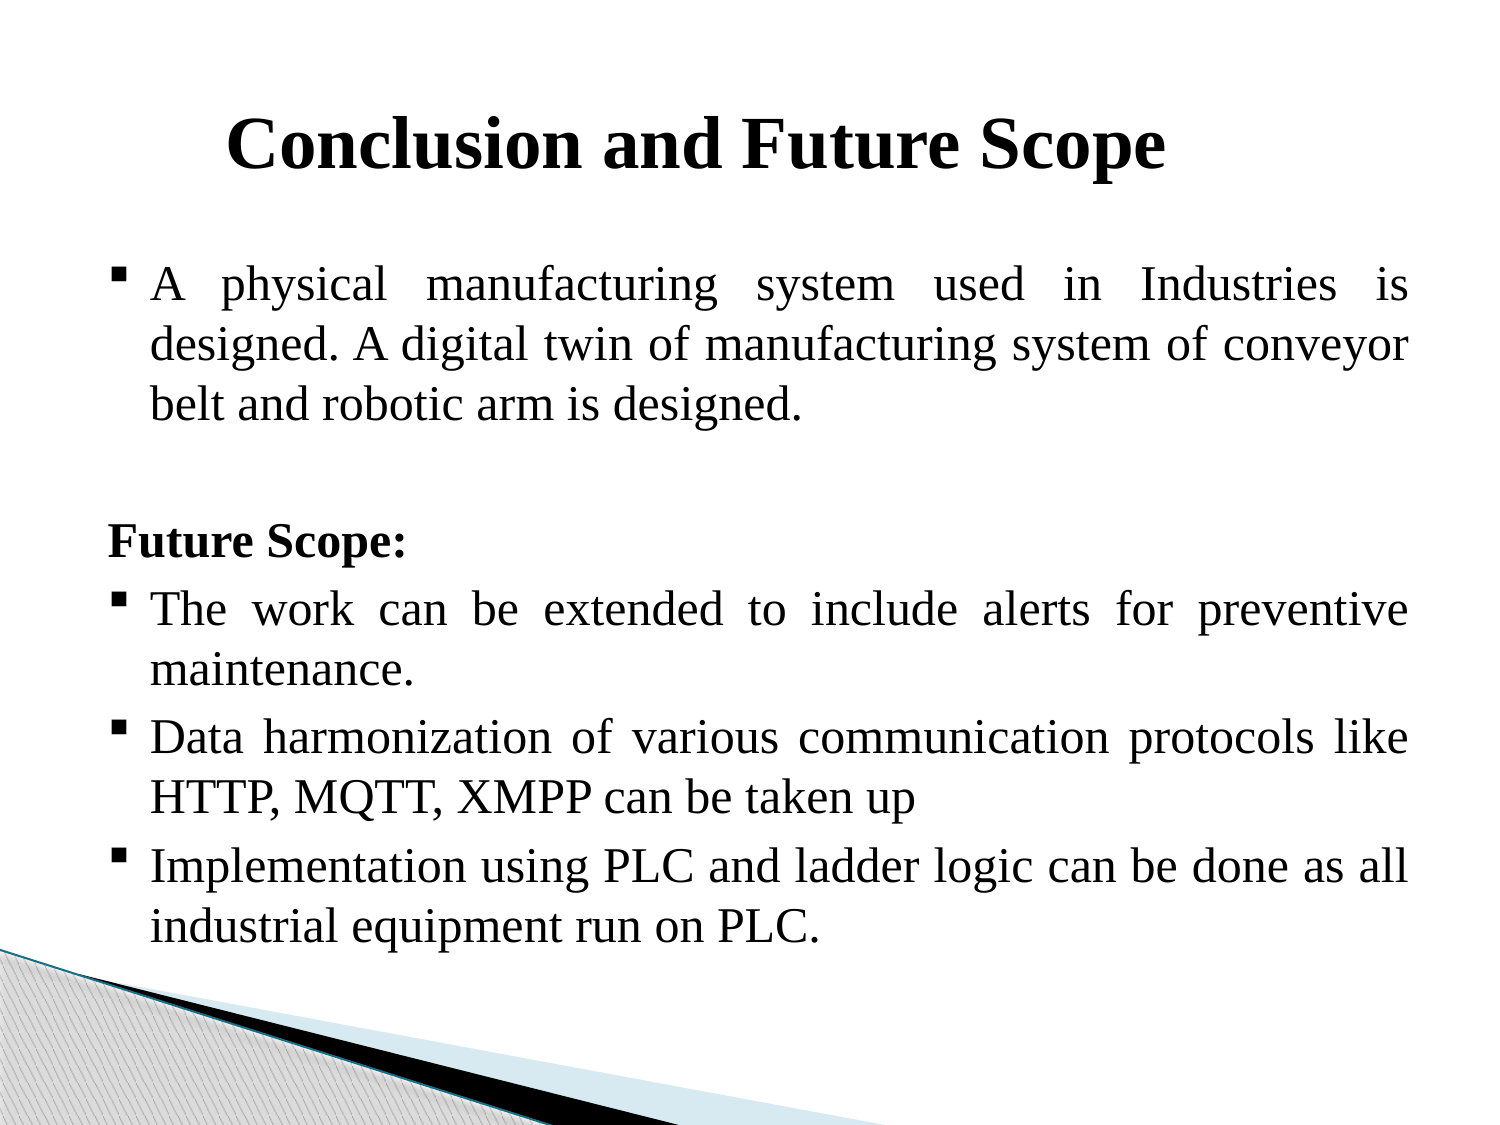

# Conclusion and Future Scope
A physical manufacturing system used in Industries is designed. A digital twin of manufacturing system of conveyor belt and robotic arm is designed.

Future Scope:
The work can be extended to include alerts for preventive maintenance.
Data harmonization of various communication protocols like HTTP, MQTT, XMPP can be taken up
Implementation using PLC and ladder logic can be done as all industrial equipment run on PLC.